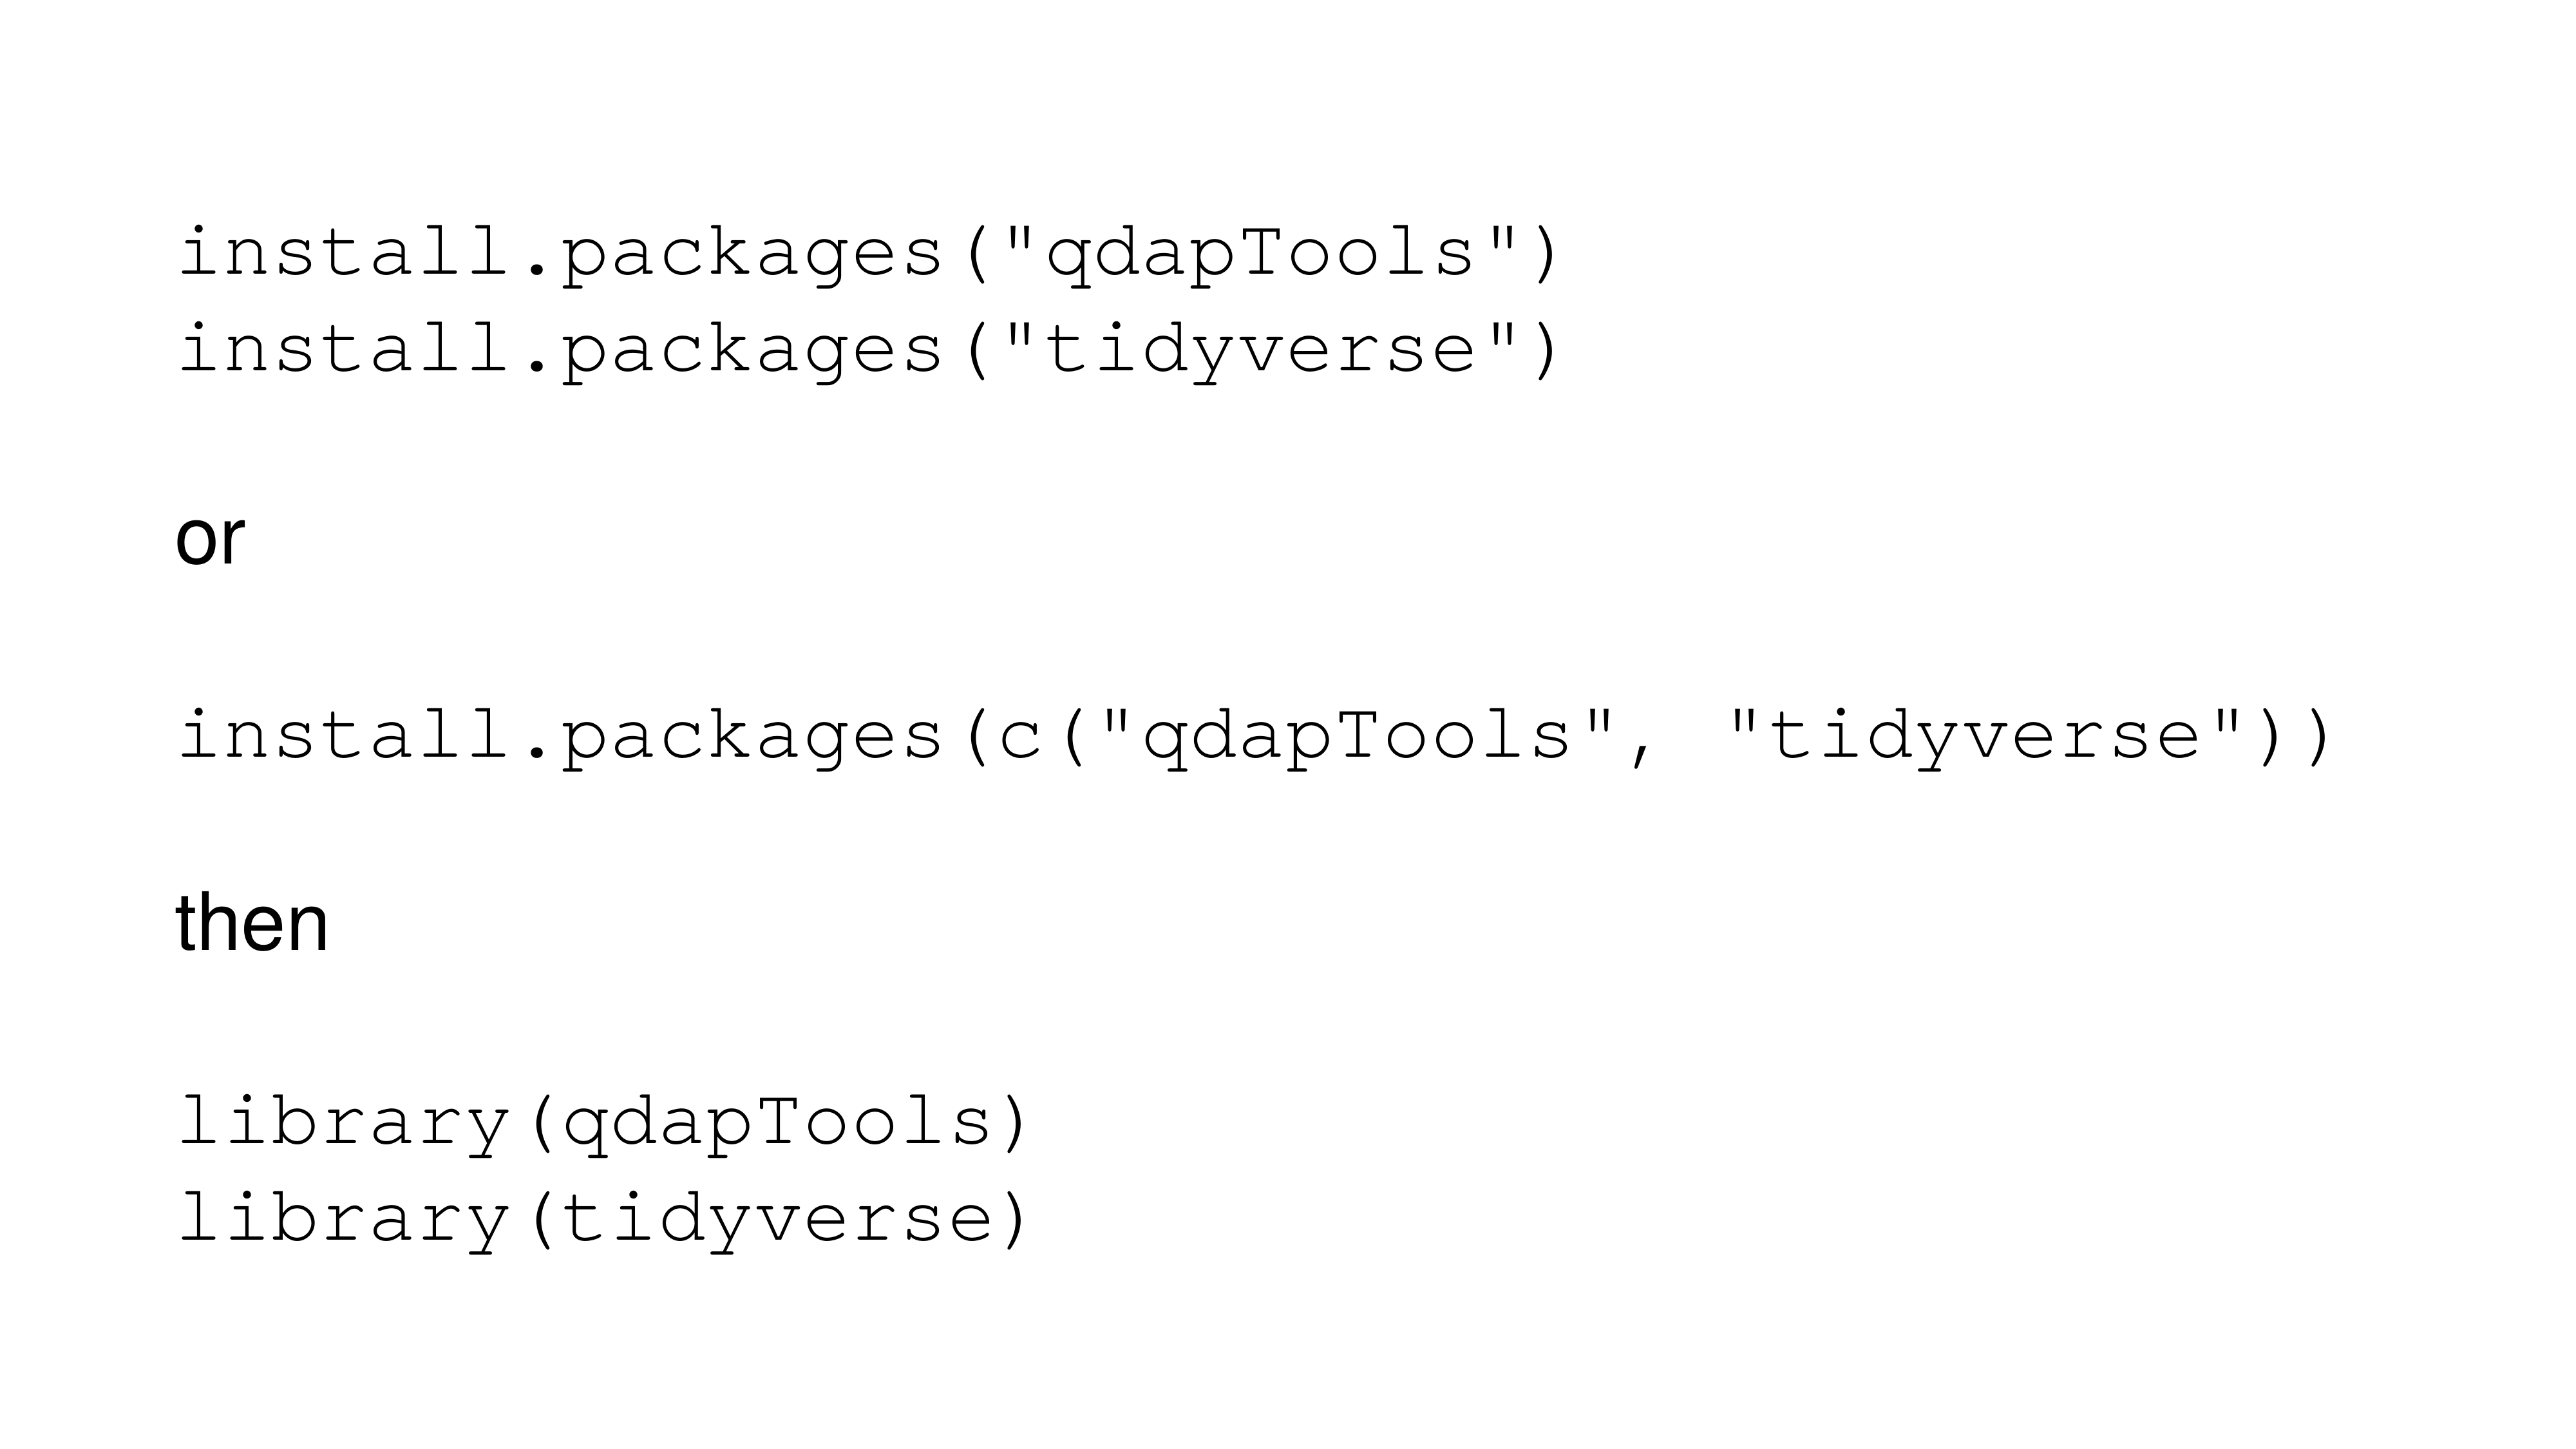

install.packages("qdapTools")
install.packages("tidyverse")

or

install.packages(c("qdapTools", "tidyverse"))

then

library(qdapTools)
library(tidyverse)